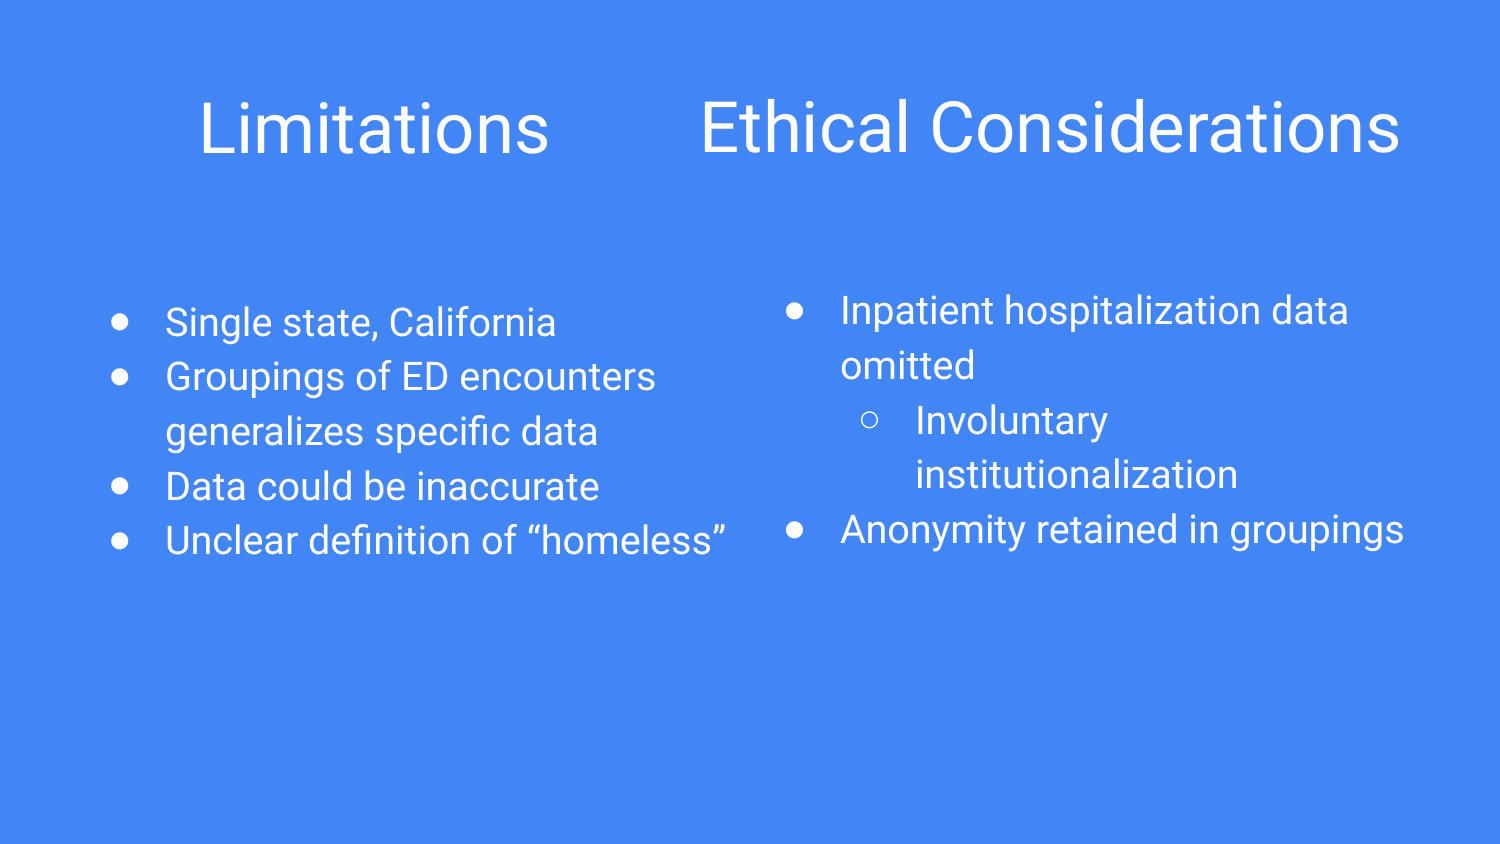

# Limitations
Ethical Considerations
Single state, California
Groupings of ED encounters generalizes specific data
Data could be inaccurate
Unclear definition of “homeless”
Inpatient hospitalization data omitted
Involuntary institutionalization
Anonymity retained in groupings